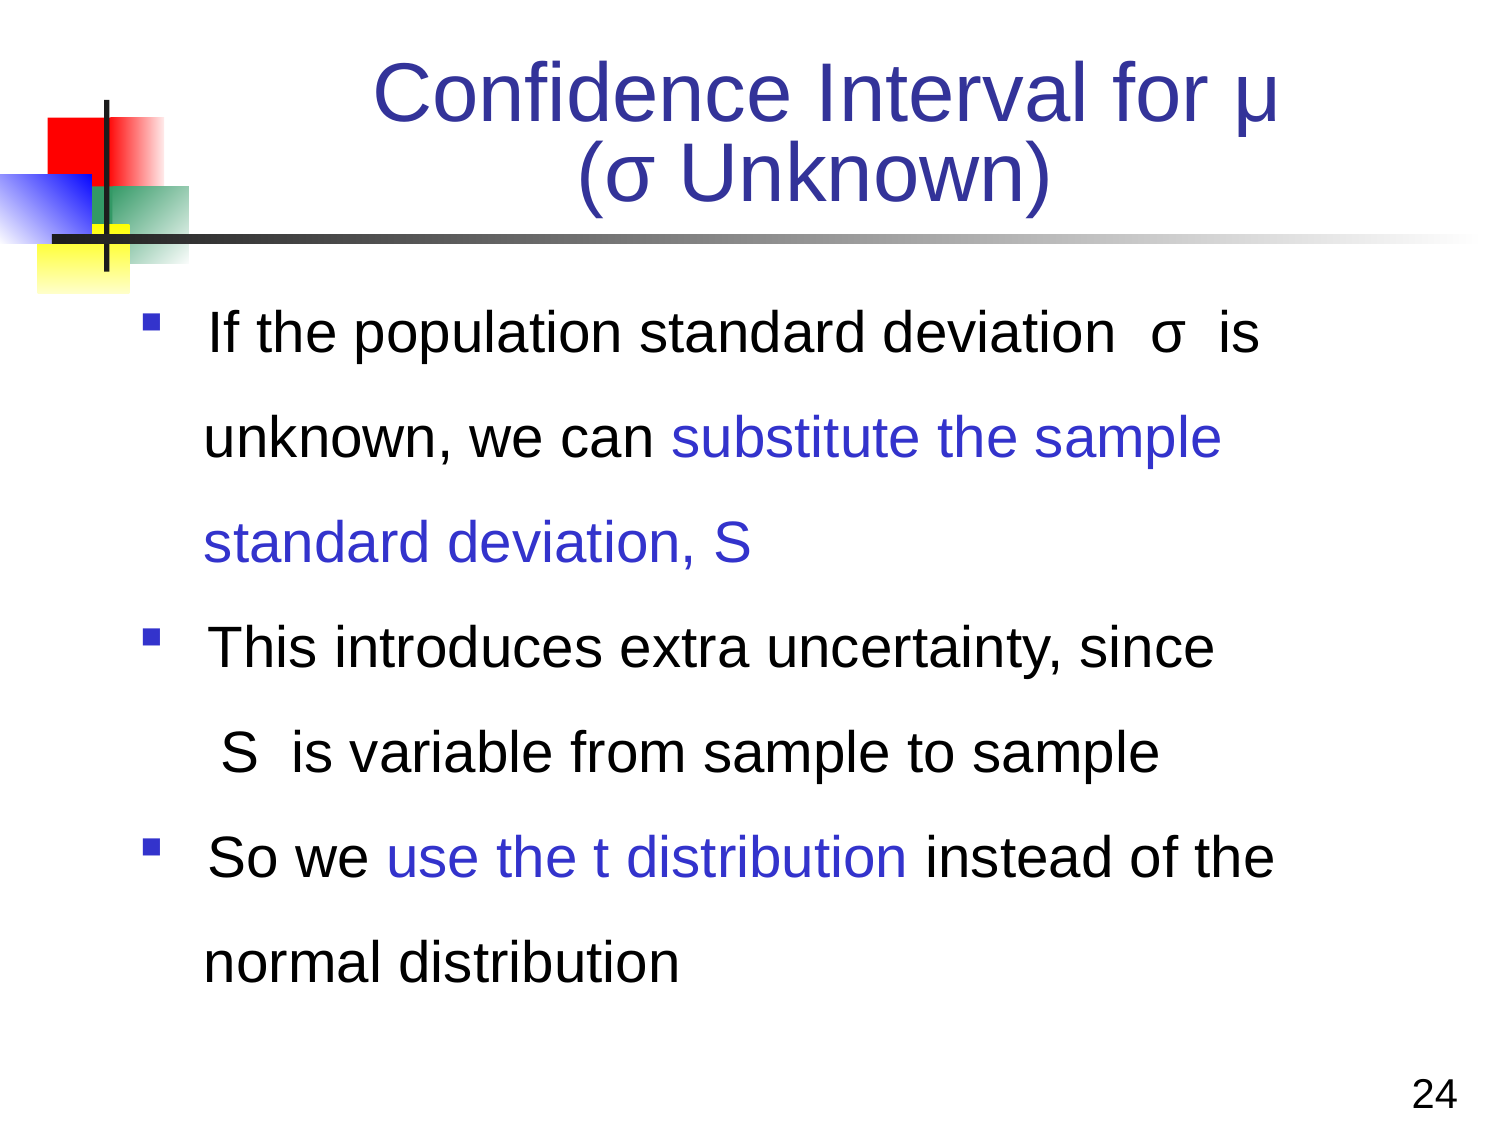

# Confidence Interval for μ (σ Unknown)
 If the population standard deviation  σ  is
    unknown, we can substitute the sample
    standard deviation, S
 This introduces extra uncertainty, since
     S  is variable from sample to sample
 So we use the t distribution instead of the
    normal distribution
24